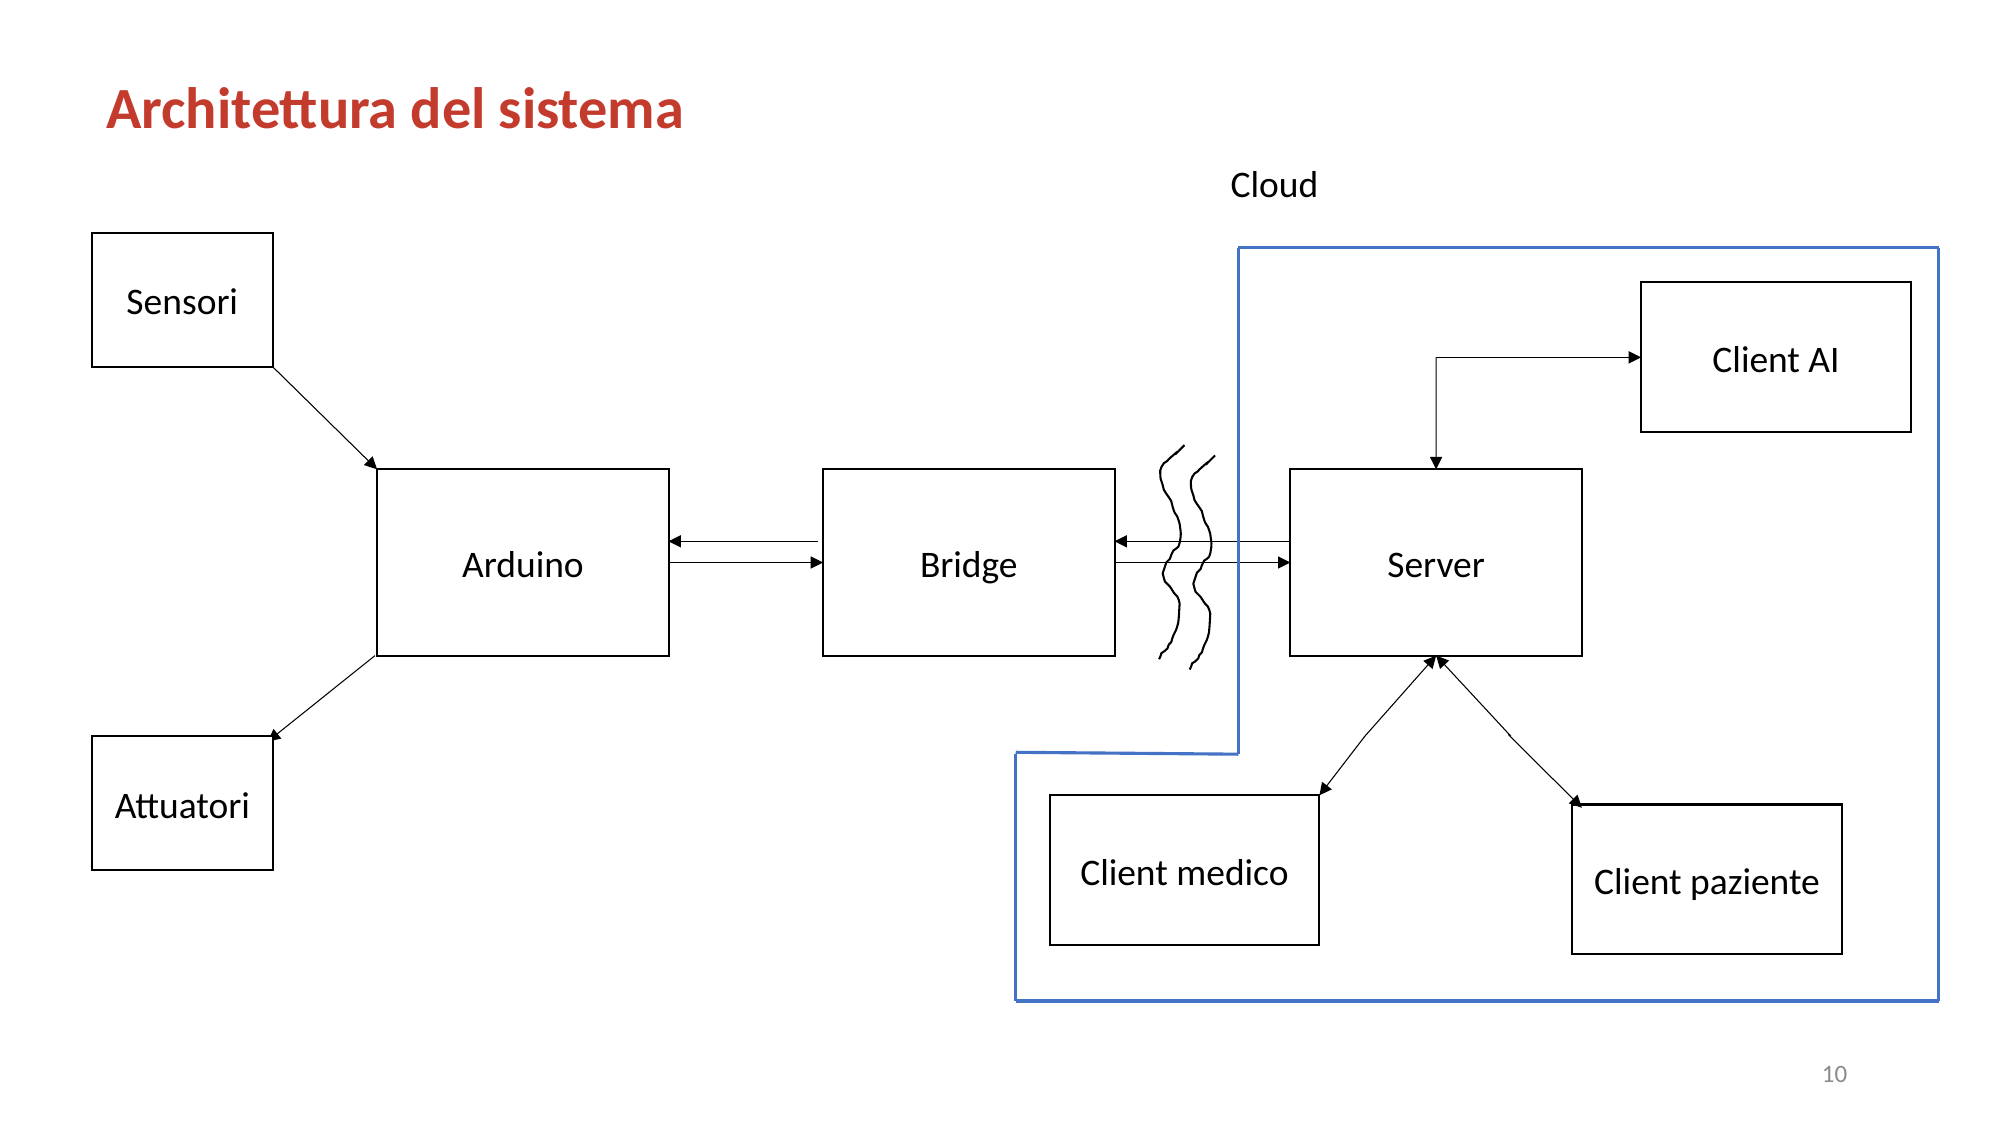

Architettura del sistema
Cloud
Sensori
Client AI

Bridge
Arduino
Server
Attuatori
Client medico
Client paziente
10